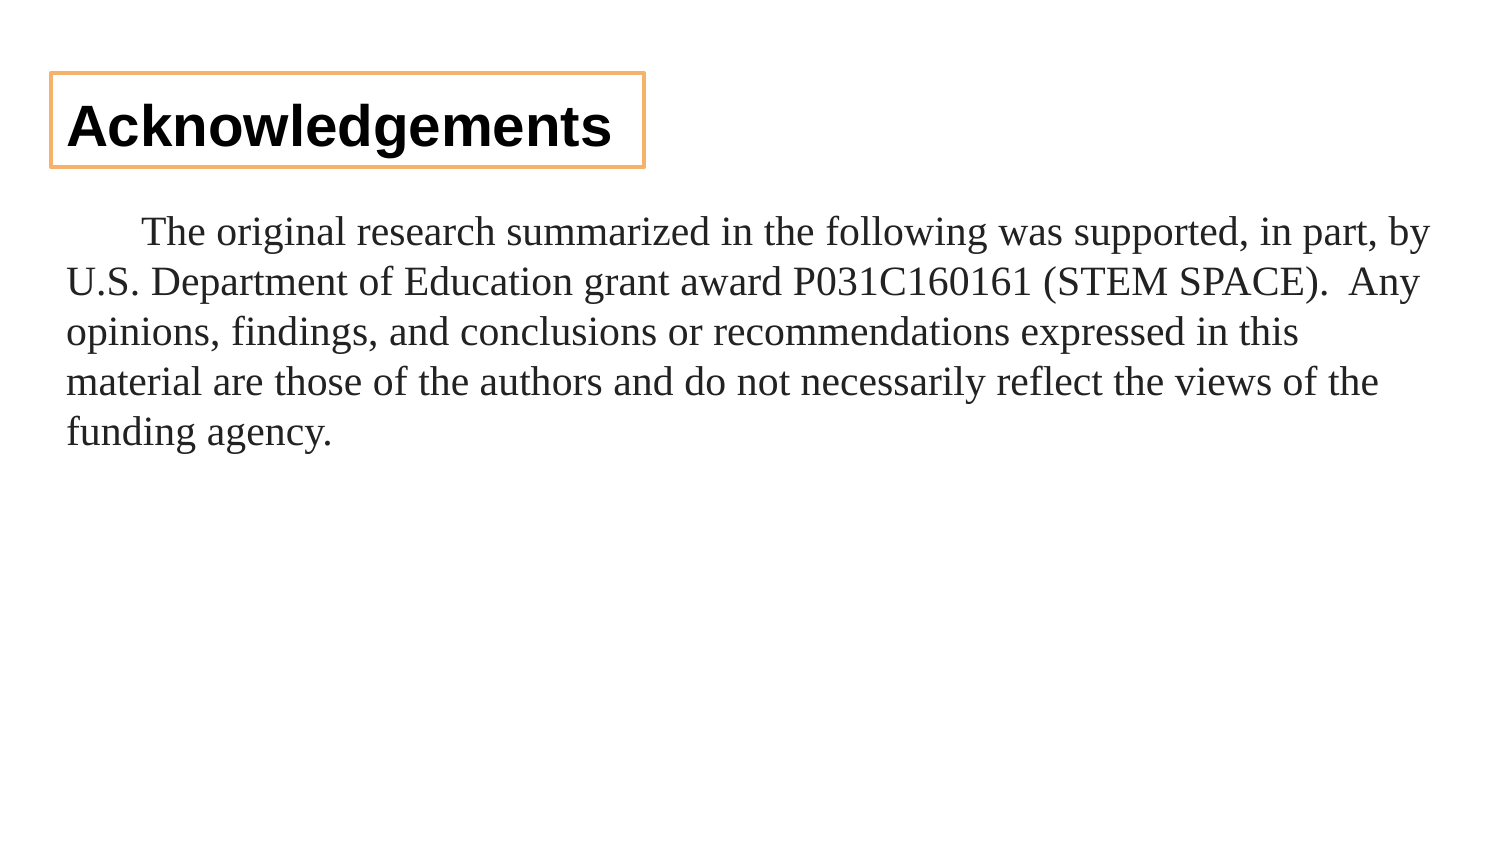

# Acknowledgements
The original research summarized in the following was supported, in part, by U.S. Department of Education grant award P031C160161 (STEM SPACE).  Any opinions, findings, and conclusions or recommendations expressed in this material are those of the authors and do not necessarily reflect the views of the funding agency.